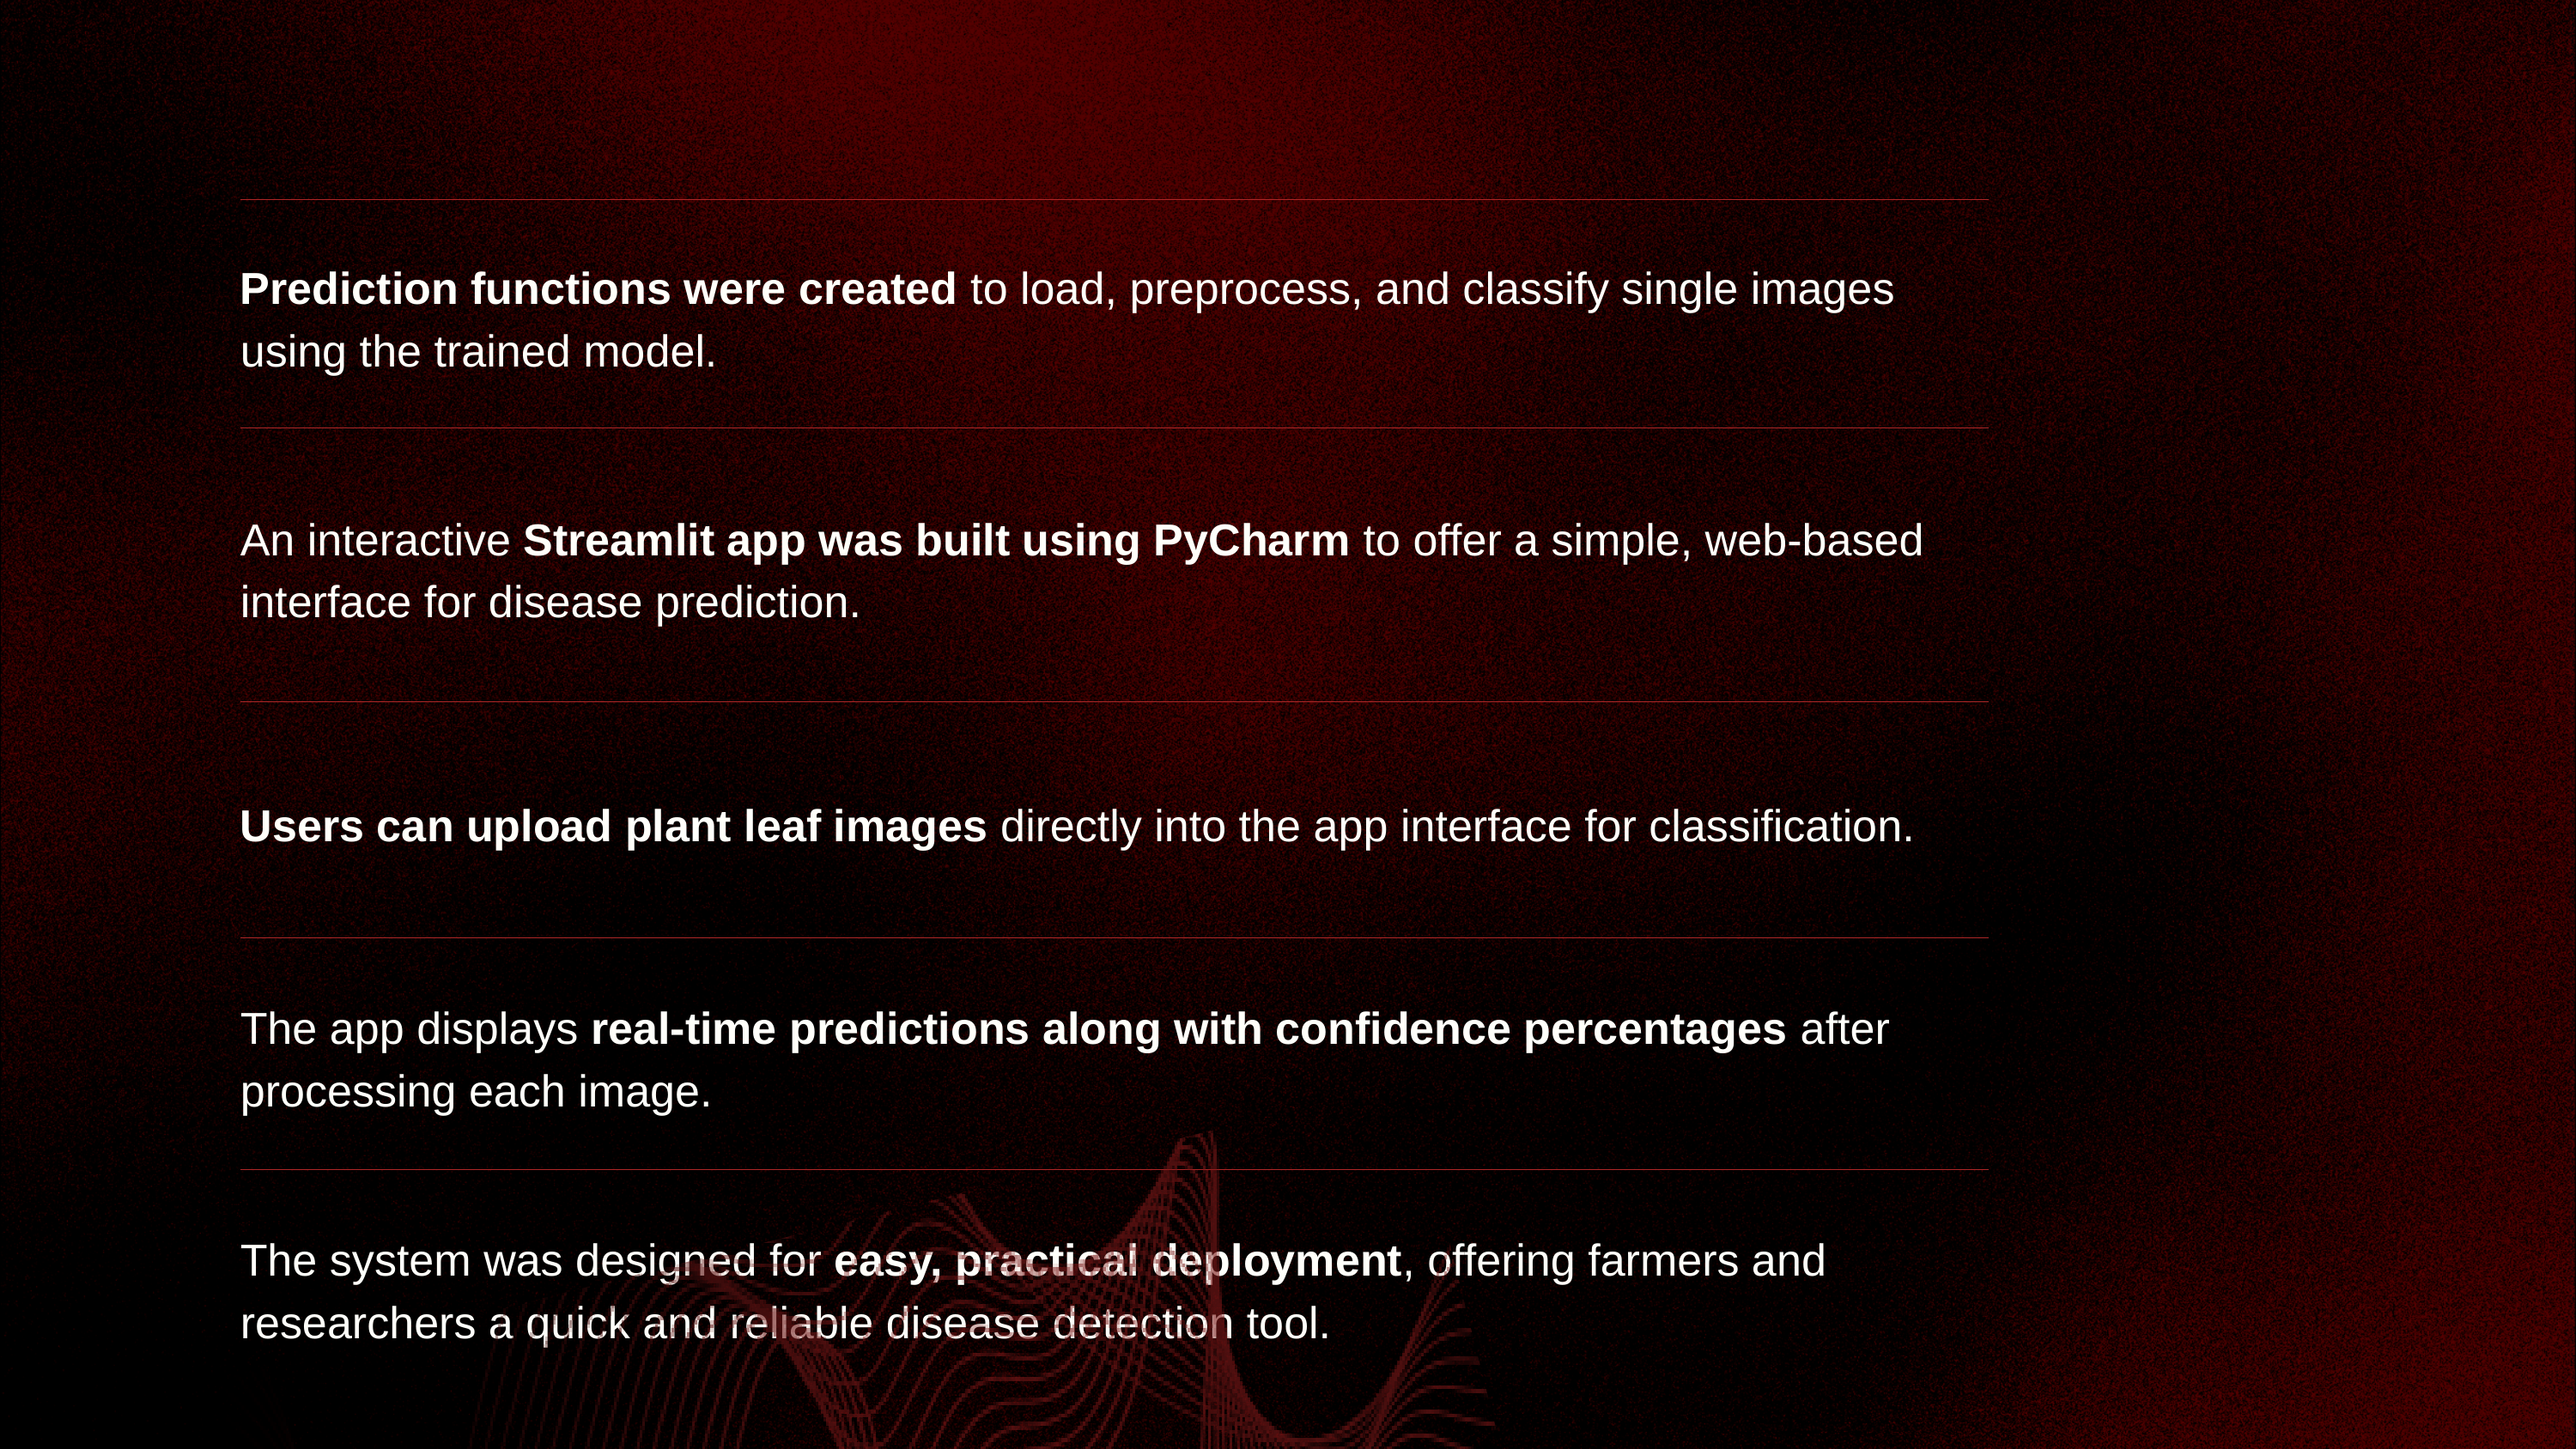

| Prediction functions were created to load, preprocess, and classify single images using the trained model. |
| --- |
| An interactive Streamlit app was built using PyCharm to offer a simple, web-based interface for disease prediction. |
| Users can upload plant leaf images directly into the app interface for classification. |
| The app displays real-time predictions along with confidence percentages after processing each image. |
| The system was designed for easy, practical deployment, offering farmers and researchers a quick and reliable disease detection tool. |